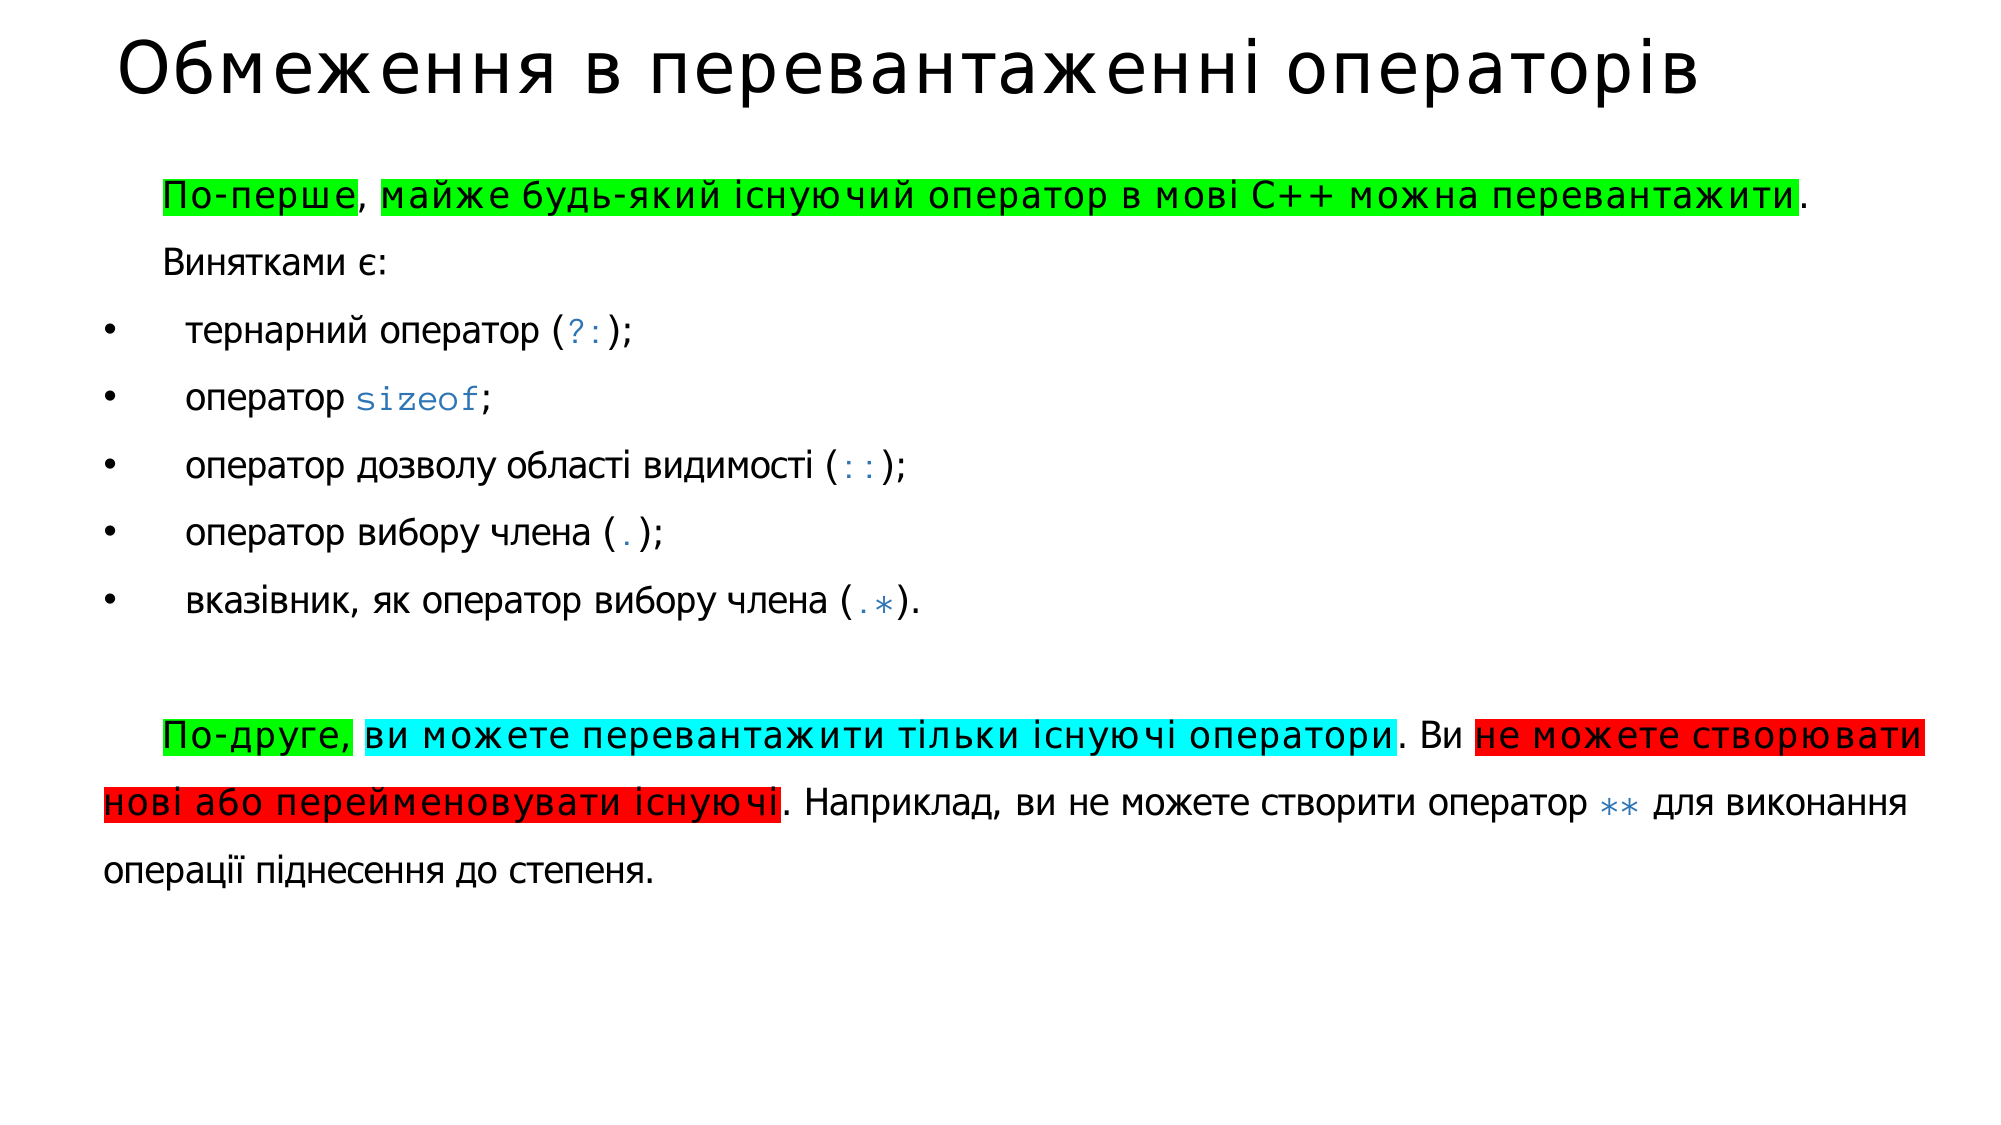

# Обмеження в перевантаженні операторів
По-перше, майже будь-який існуючий оператор в мові C++ можна перевантажити.
Винятками є:
   тернарний оператор (?:);
   оператор sizeof;
   оператор дозволу області видимості (::);
   оператор вибору члена (.);
   вказівник, як оператор вибору члена (.*).

По-друге, ви можете перевантажити тільки існуючі оператори. Ви не можете створювати нові або перейменовувати існуючі. Наприклад, ви не можете створити оператор ** для виконання операції піднесення до степеня.